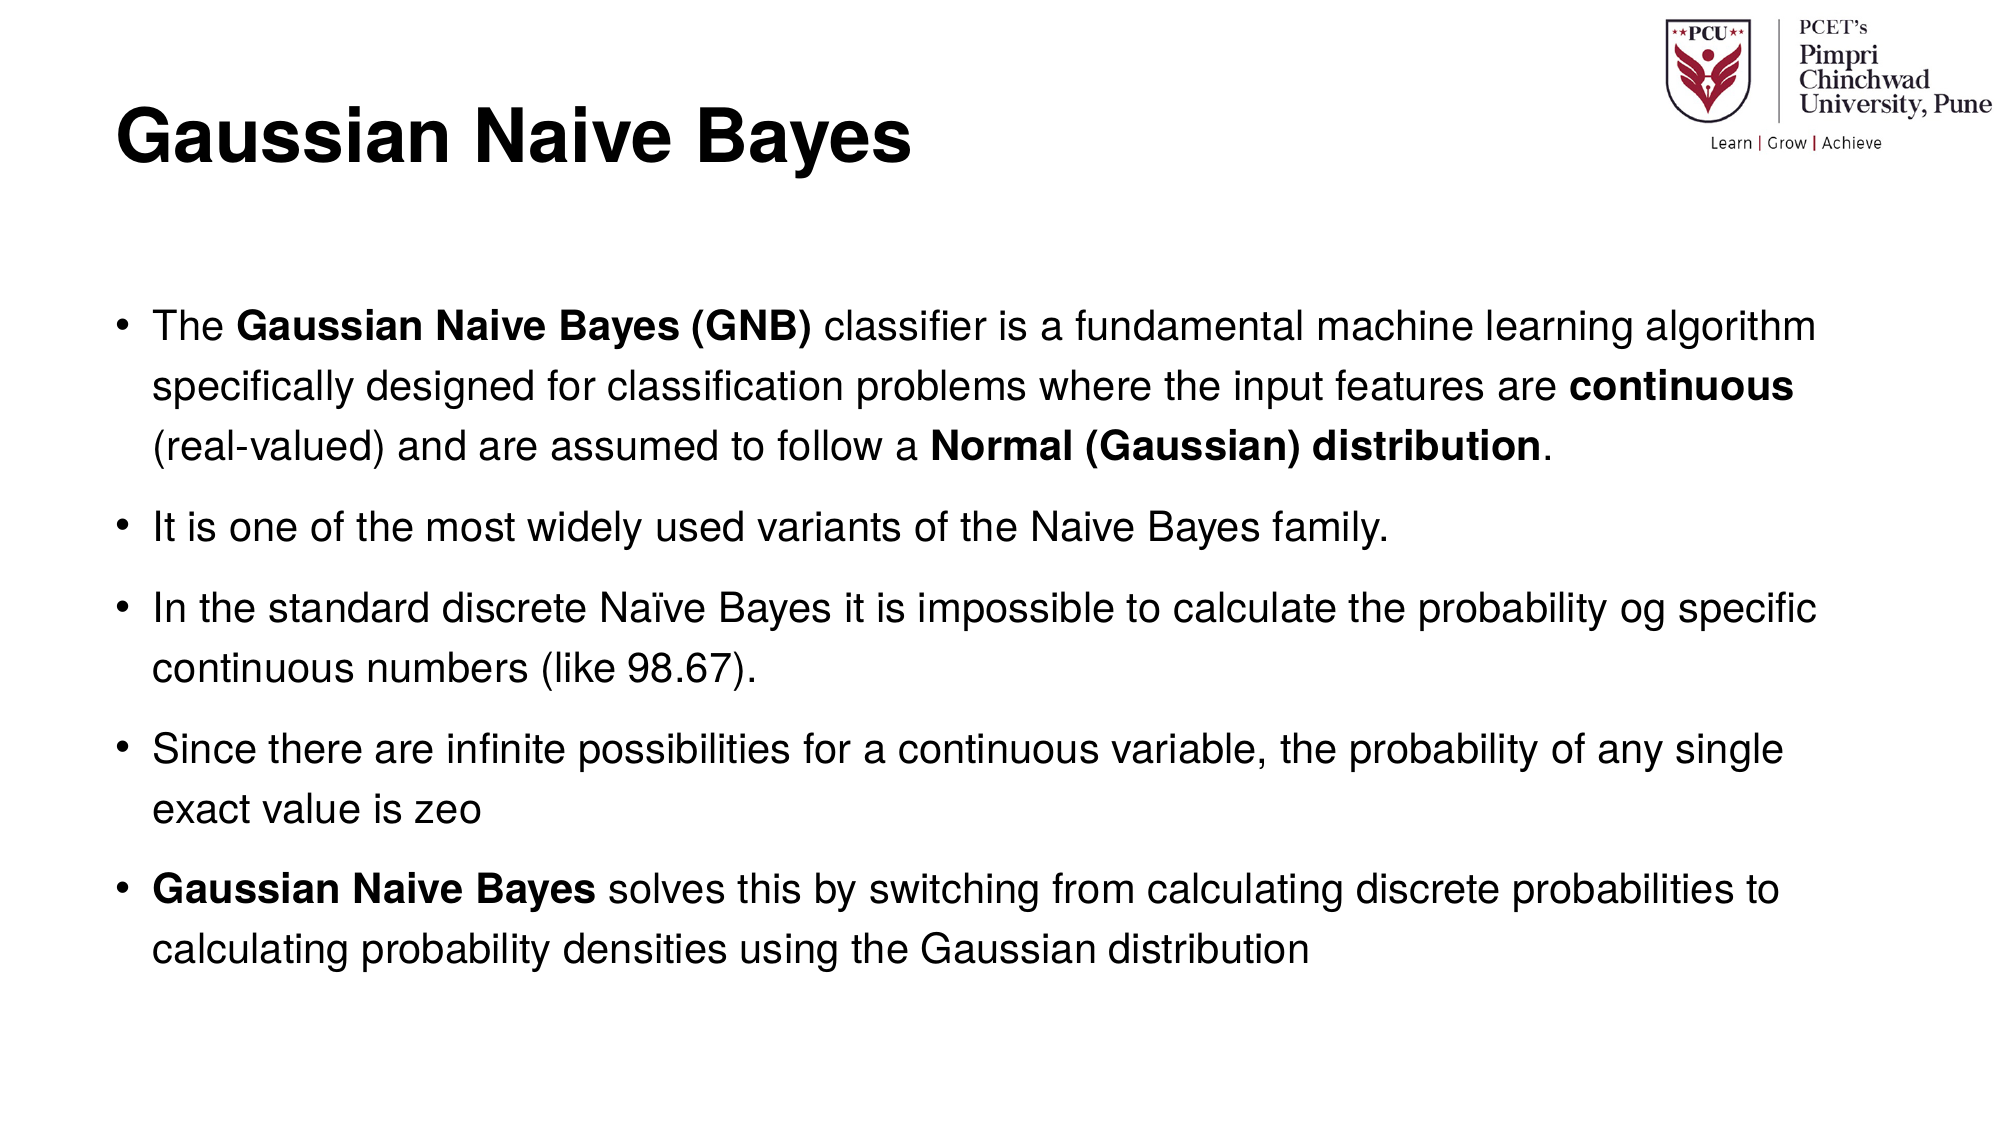

# Gaussian Naive Bayes
The Gaussian Naive Bayes (GNB) classifier is a fundamental machine learning algorithm specifically designed for classification problems where the input features are continuous (real-valued) and are assumed to follow a Normal (Gaussian) distribution.
It is one of the most widely used variants of the Naive Bayes family.
In the standard discrete Naïve Bayes it is impossible to calculate the probability og specific continuous numbers (like 98.67).
Since there are infinite possibilities for a continuous variable, the probability of any single exact value is zeo
Gaussian Naive Bayes solves this by switching from calculating discrete probabilities to calculating probability densities using the Gaussian distribution